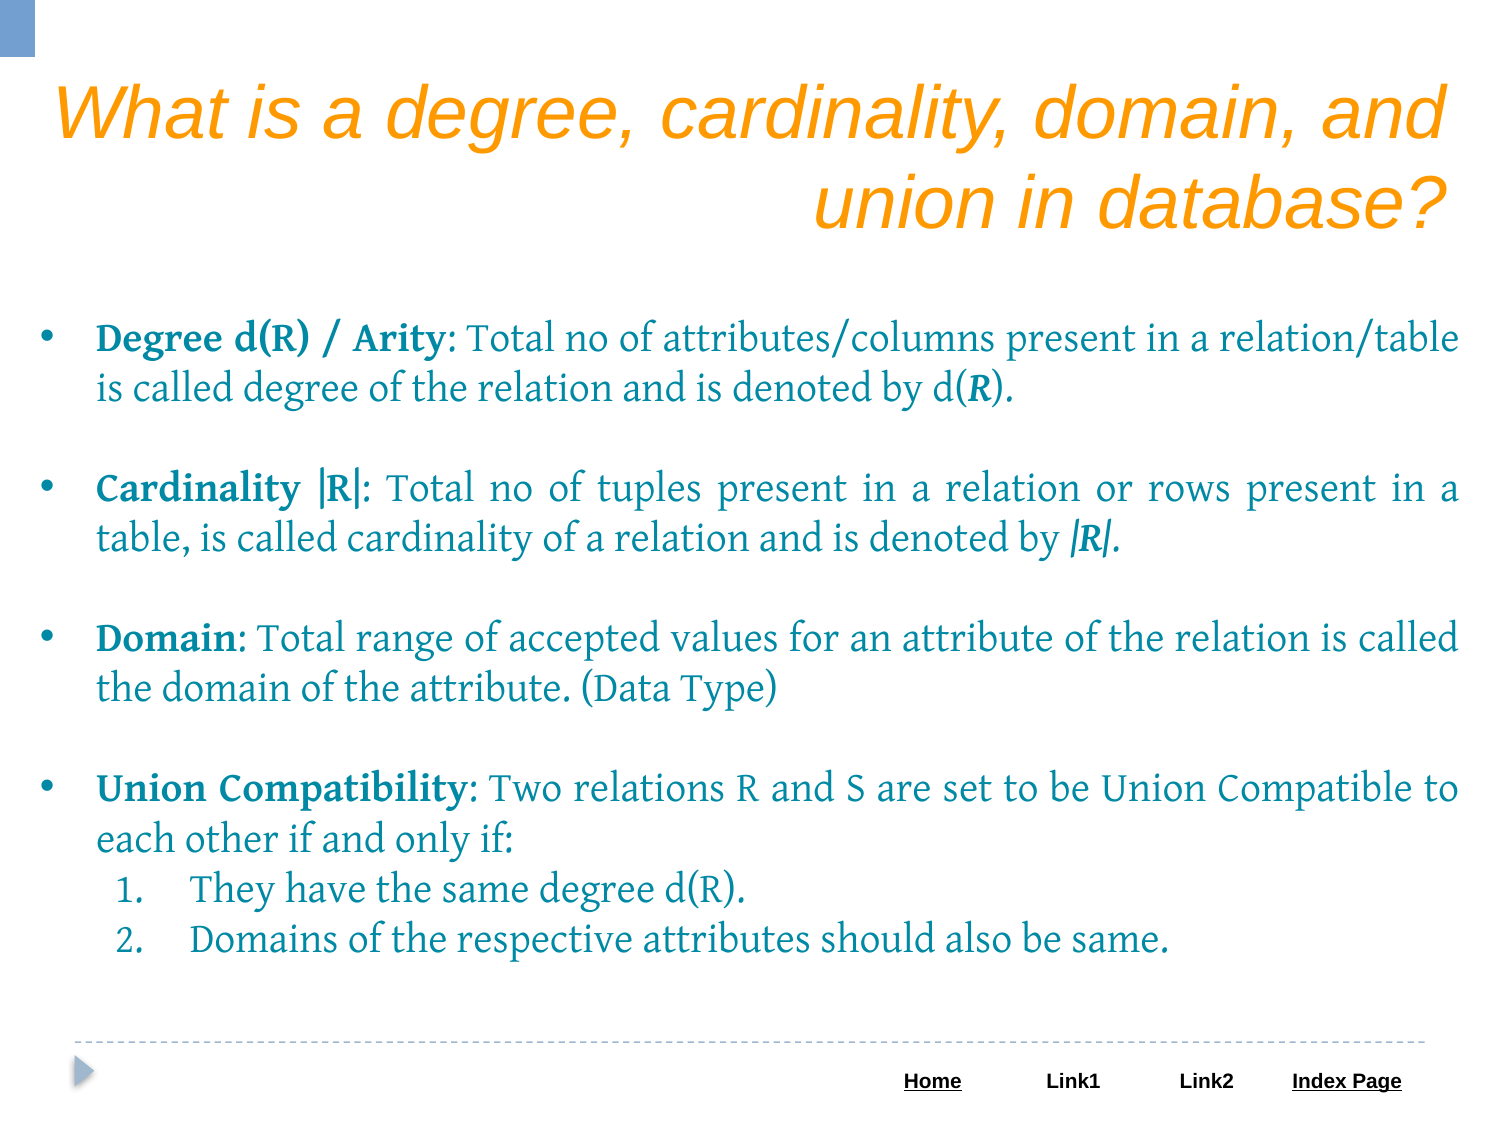

What is a degree, cardinality, domain, and union in database?
Degree d(R) / Arity: Total no of attributes/columns present in a relation/table is called degree of the relation and is denoted by d(R).

Cardinality |R|: Total no of tuples present in a relation or rows present in a table, is called cardinality of a relation and is denoted by |R|.

Domain: Total range of accepted values for an attribute of the relation is called the domain of the attribute. (Data Type)

Union Compatibility: Two relations R and S are set to be Union Compatible to each other if and only if:
They have the same degree d(R).
Domains of the respective attributes should also be same.